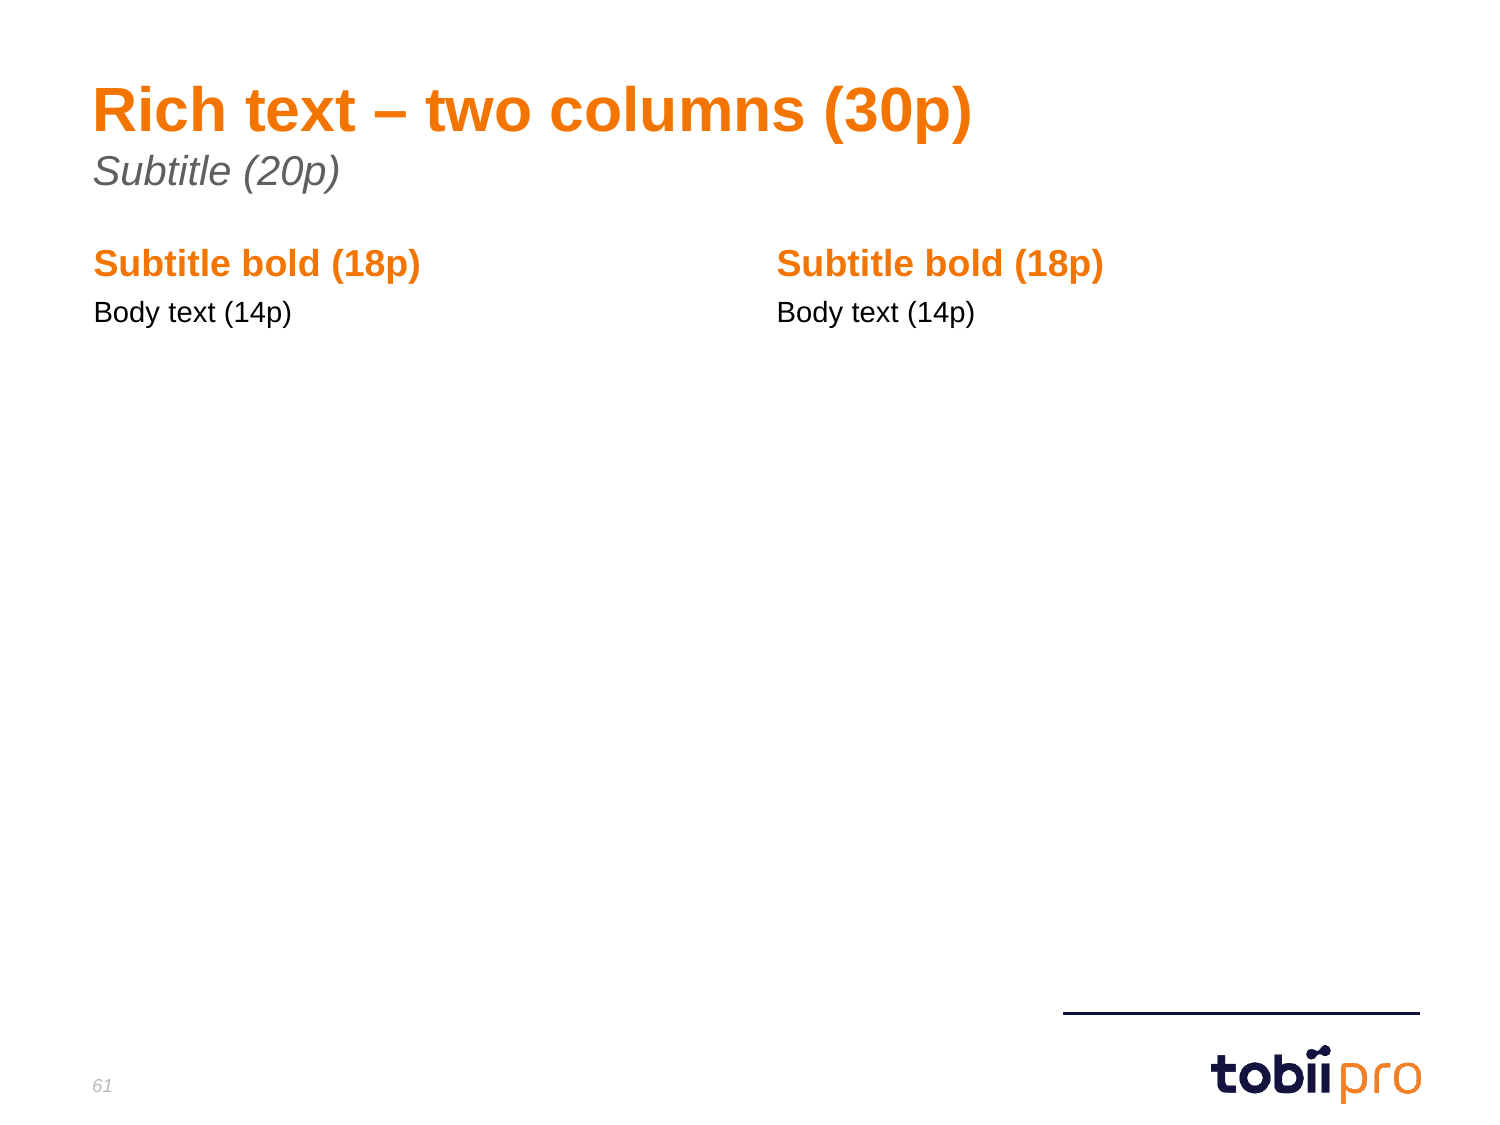

# Rich text – two columns (30p)
Subtitle (20p)
Subtitle bold (18p)
Subtitle bold (18p)
Body text (14p)
Body text (14p)
61